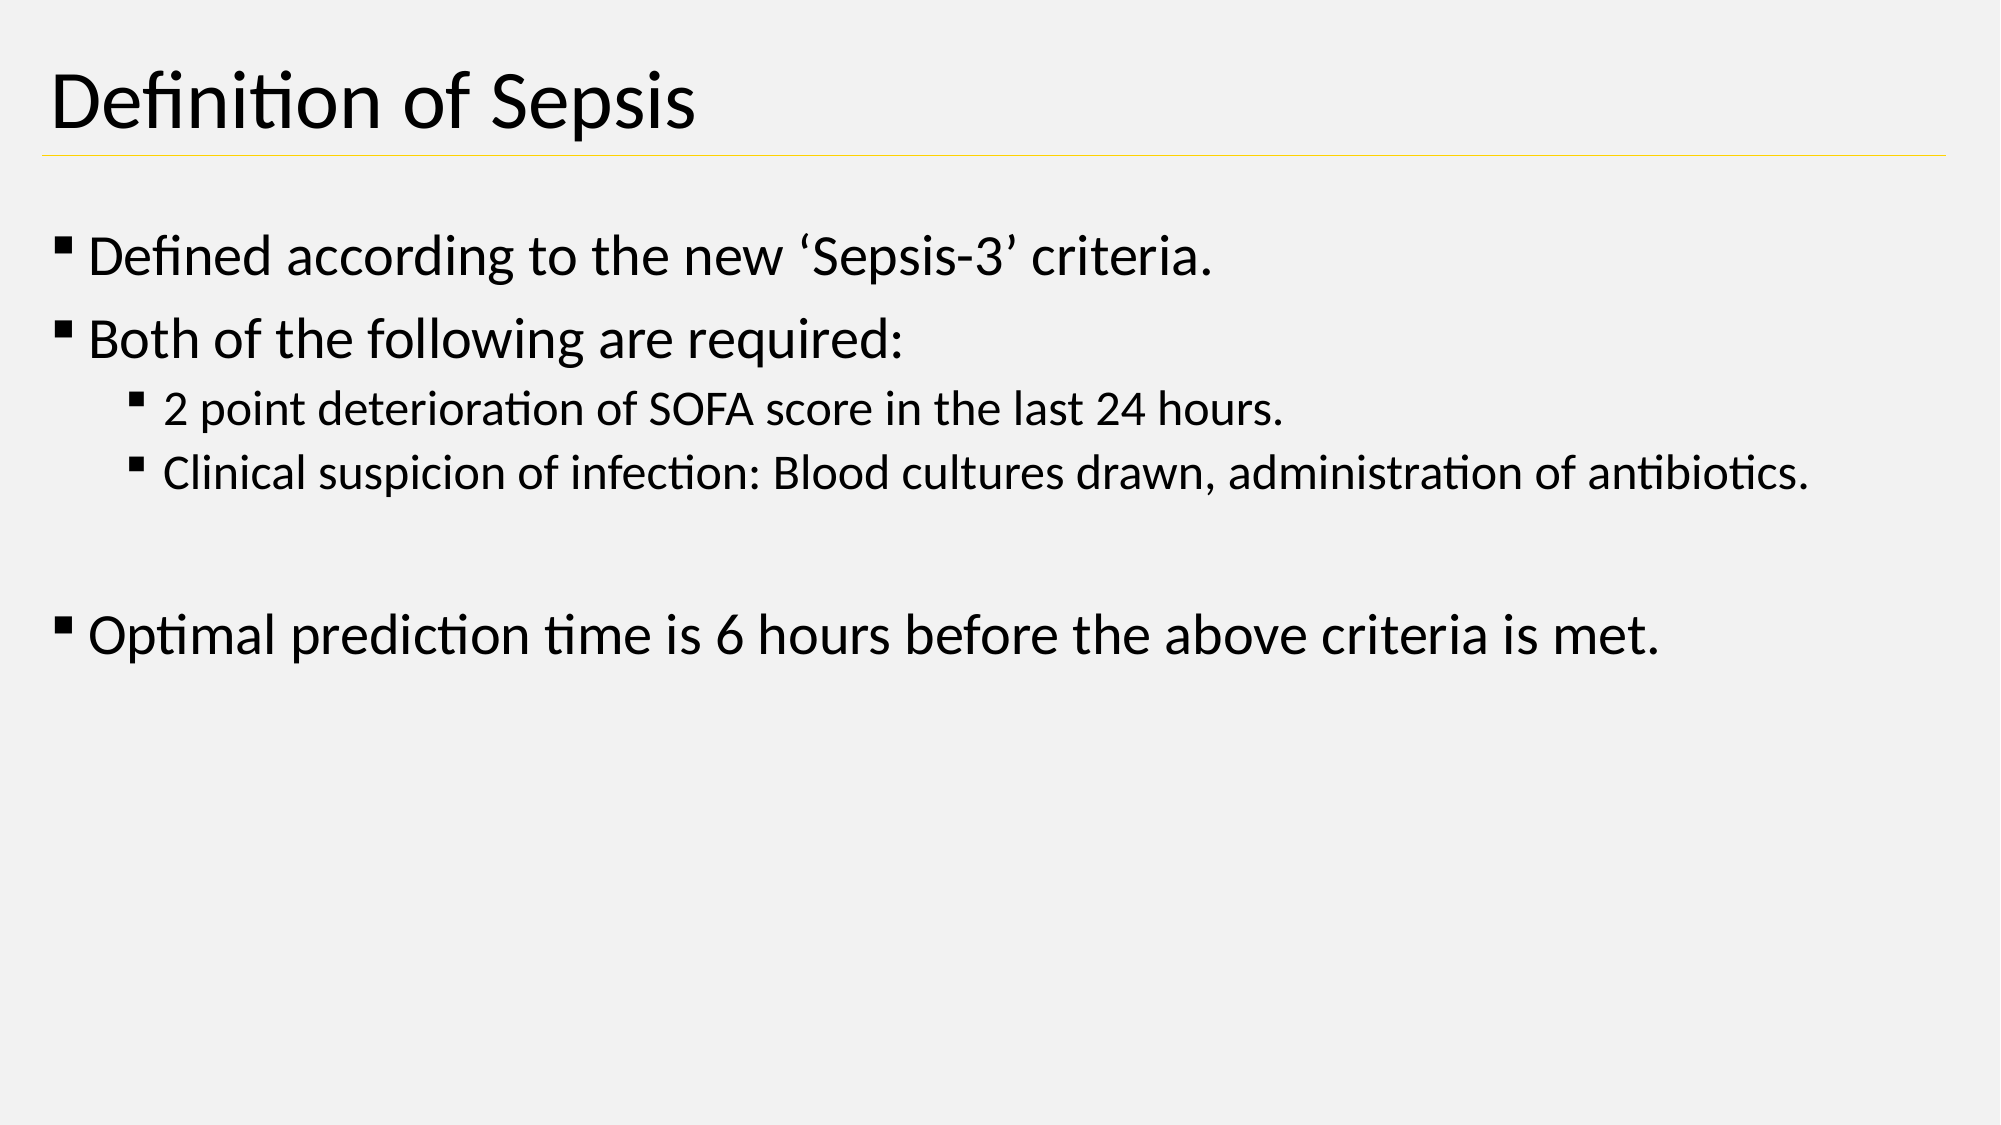

Definition of Sepsis
Defined according to the new ‘Sepsis-3’ criteria.
Both of the following are required:
2 point deterioration of SOFA score in the last 24 hours.
Clinical suspicion of infection: Blood cultures drawn, administration of antibiotics.

Optimal prediction time is 6 hours before the above criteria is met.